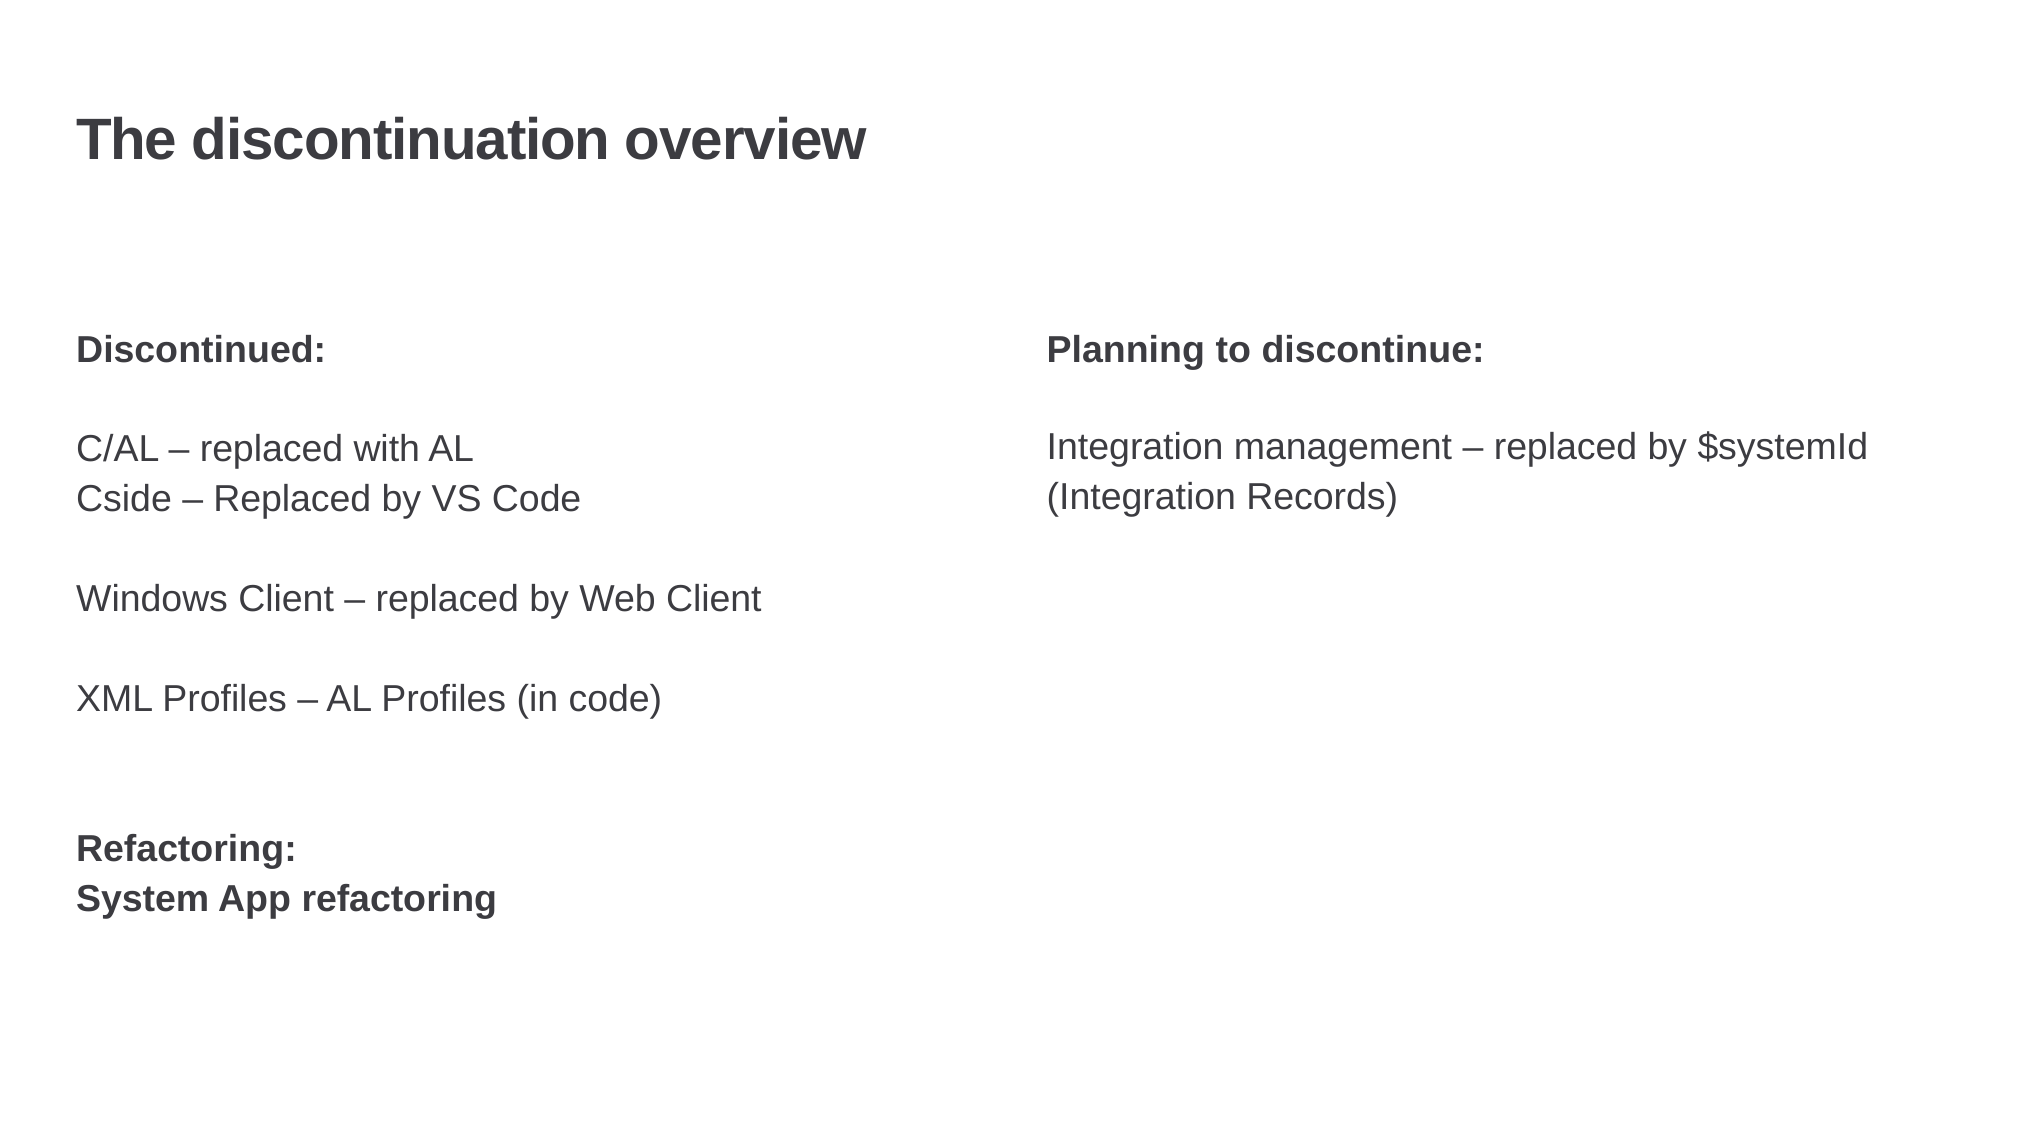

The discontinuation overview

Discontinued:

Planning to discontinue:

Integration management – replaced by $systemId
(Integration Records)

C/AL – replaced with AL
Cside – Replaced by VS Code

Windows Client – replaced by Web Client

XML Profiles – AL Profiles (in code)

Refactoring:
System App refactoring